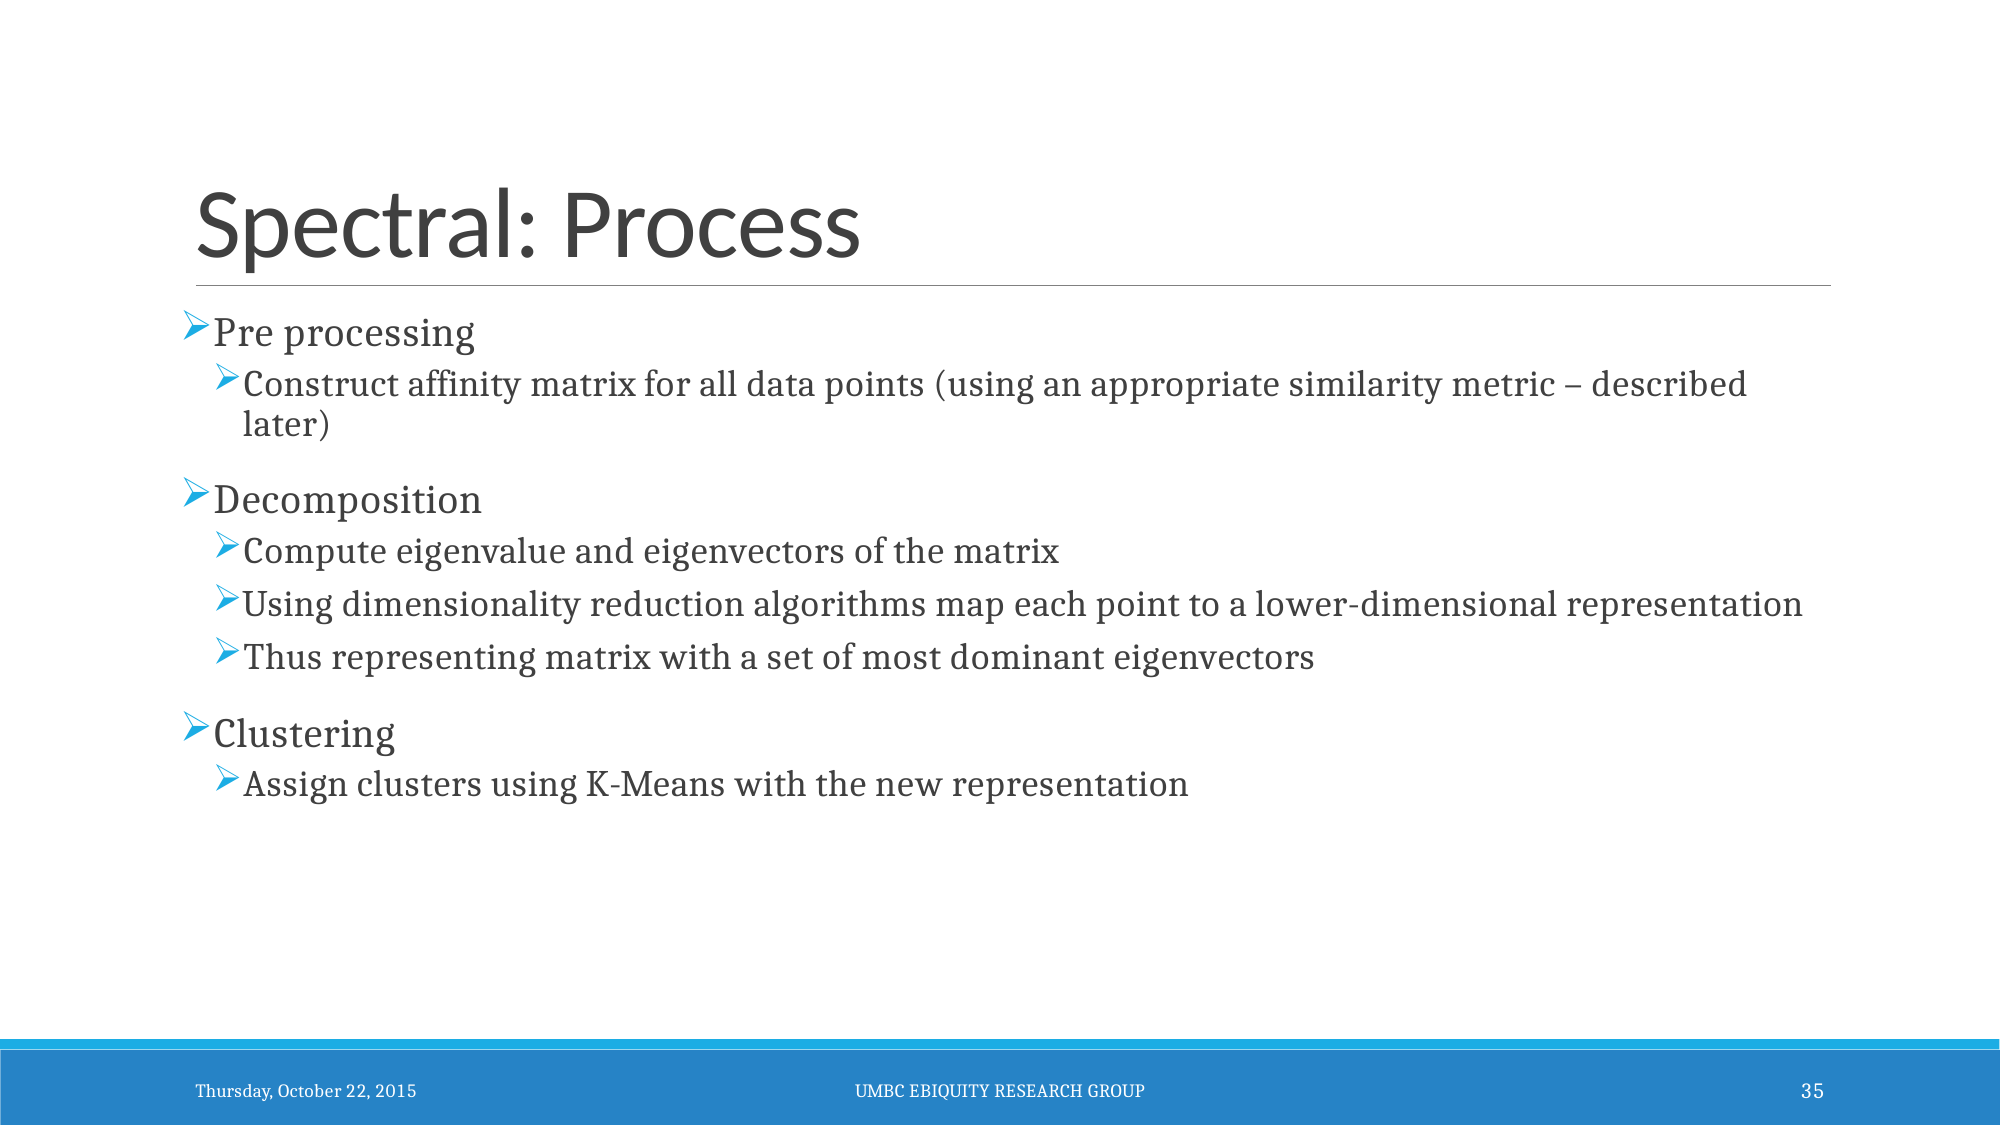

# Spectral: Process
Pre processing
Construct affinity matrix for all data points (using an appropriate similarity metric – described later)
Decomposition
Compute eigenvalue and eigenvectors of the matrix
Using dimensionality reduction algorithms map each point to a lower-dimensional representation
Thus representing matrix with a set of most dominant eigenvectors
Clustering
Assign clusters using K-Means with the new representation
Thursday, October 22, 2015
UMBC Ebiquity Research Group
35